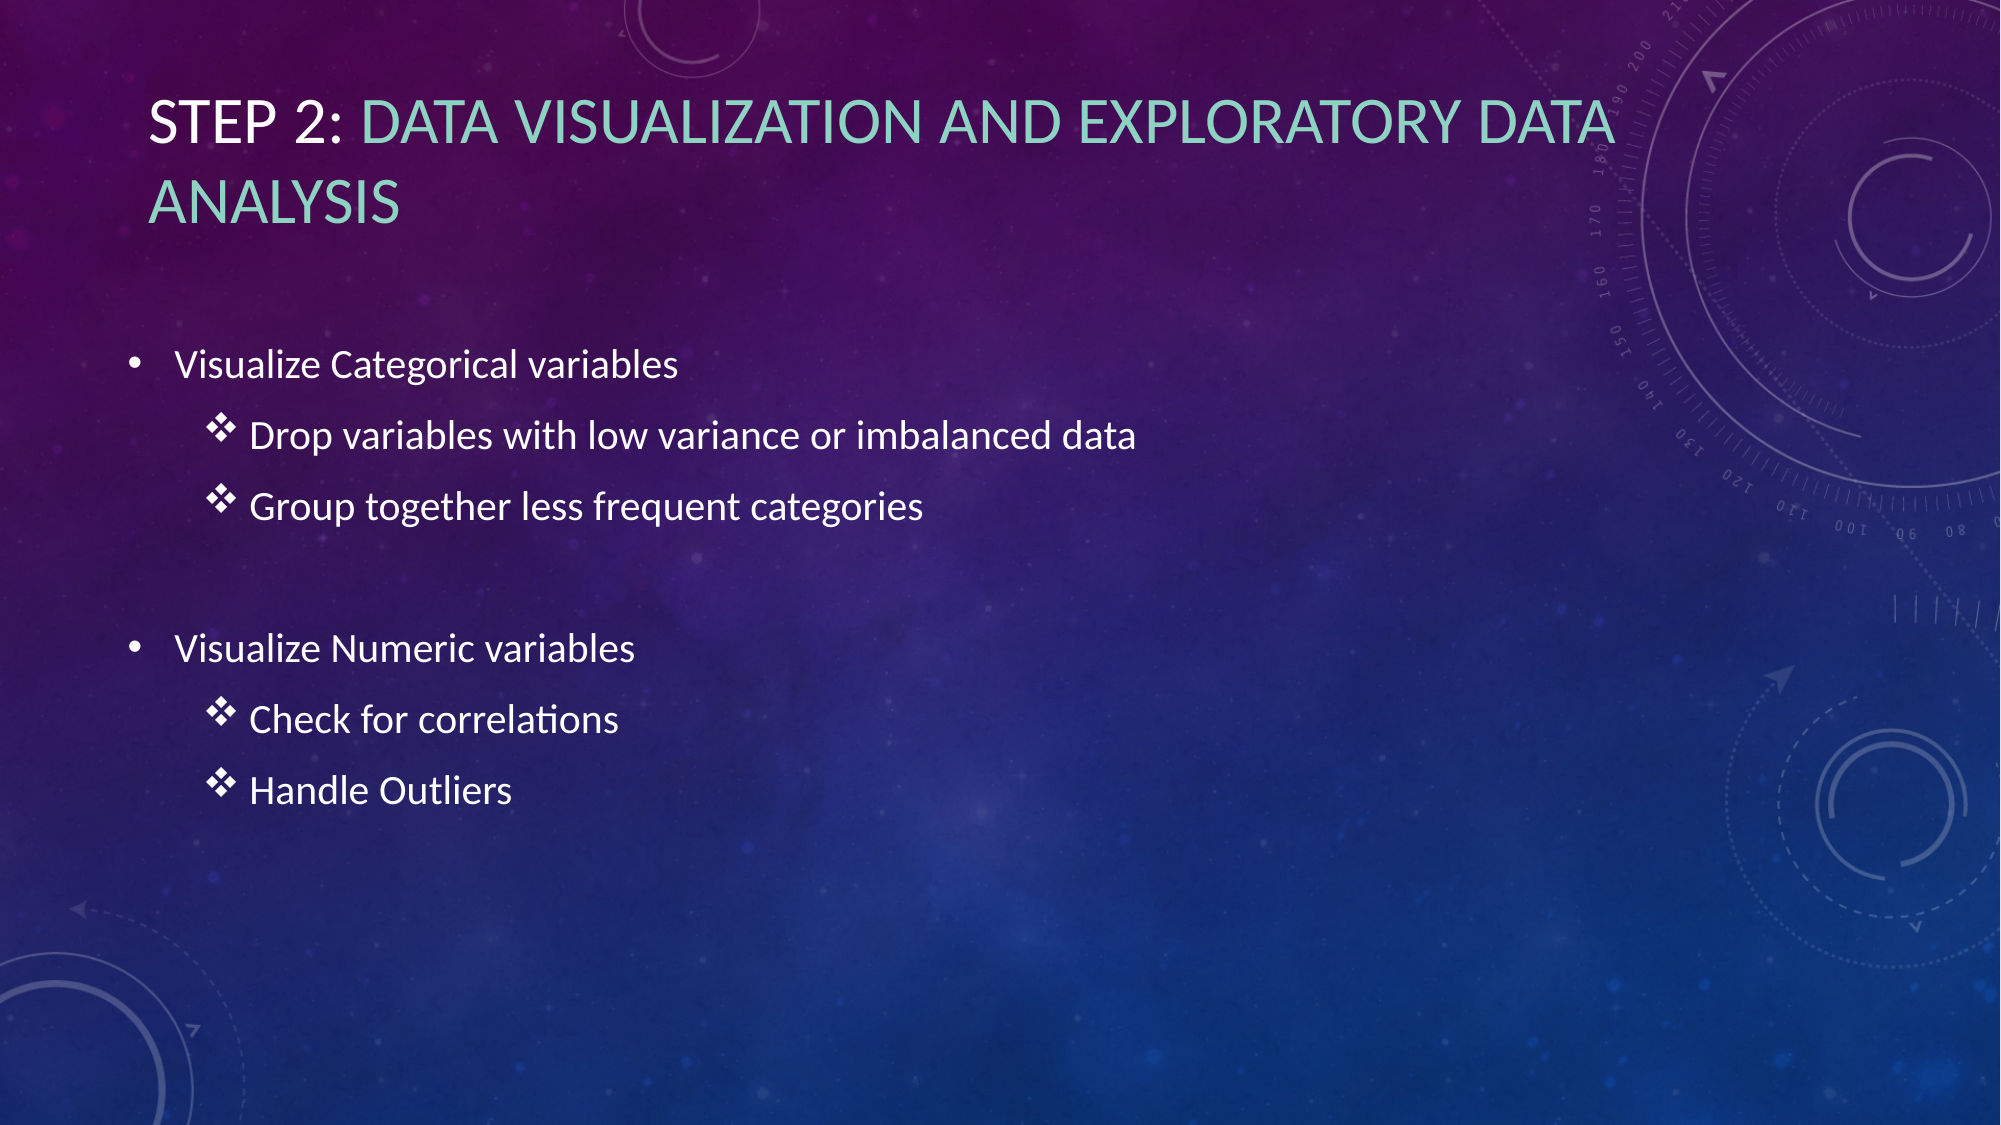

# Step 2: Data Visualization and Exploratory data analysis

Visualize Categorical variables
Drop variables with low variance or imbalanced data
Group together less frequent categories

Visualize Numeric variables
Check for correlations
Handle Outliers